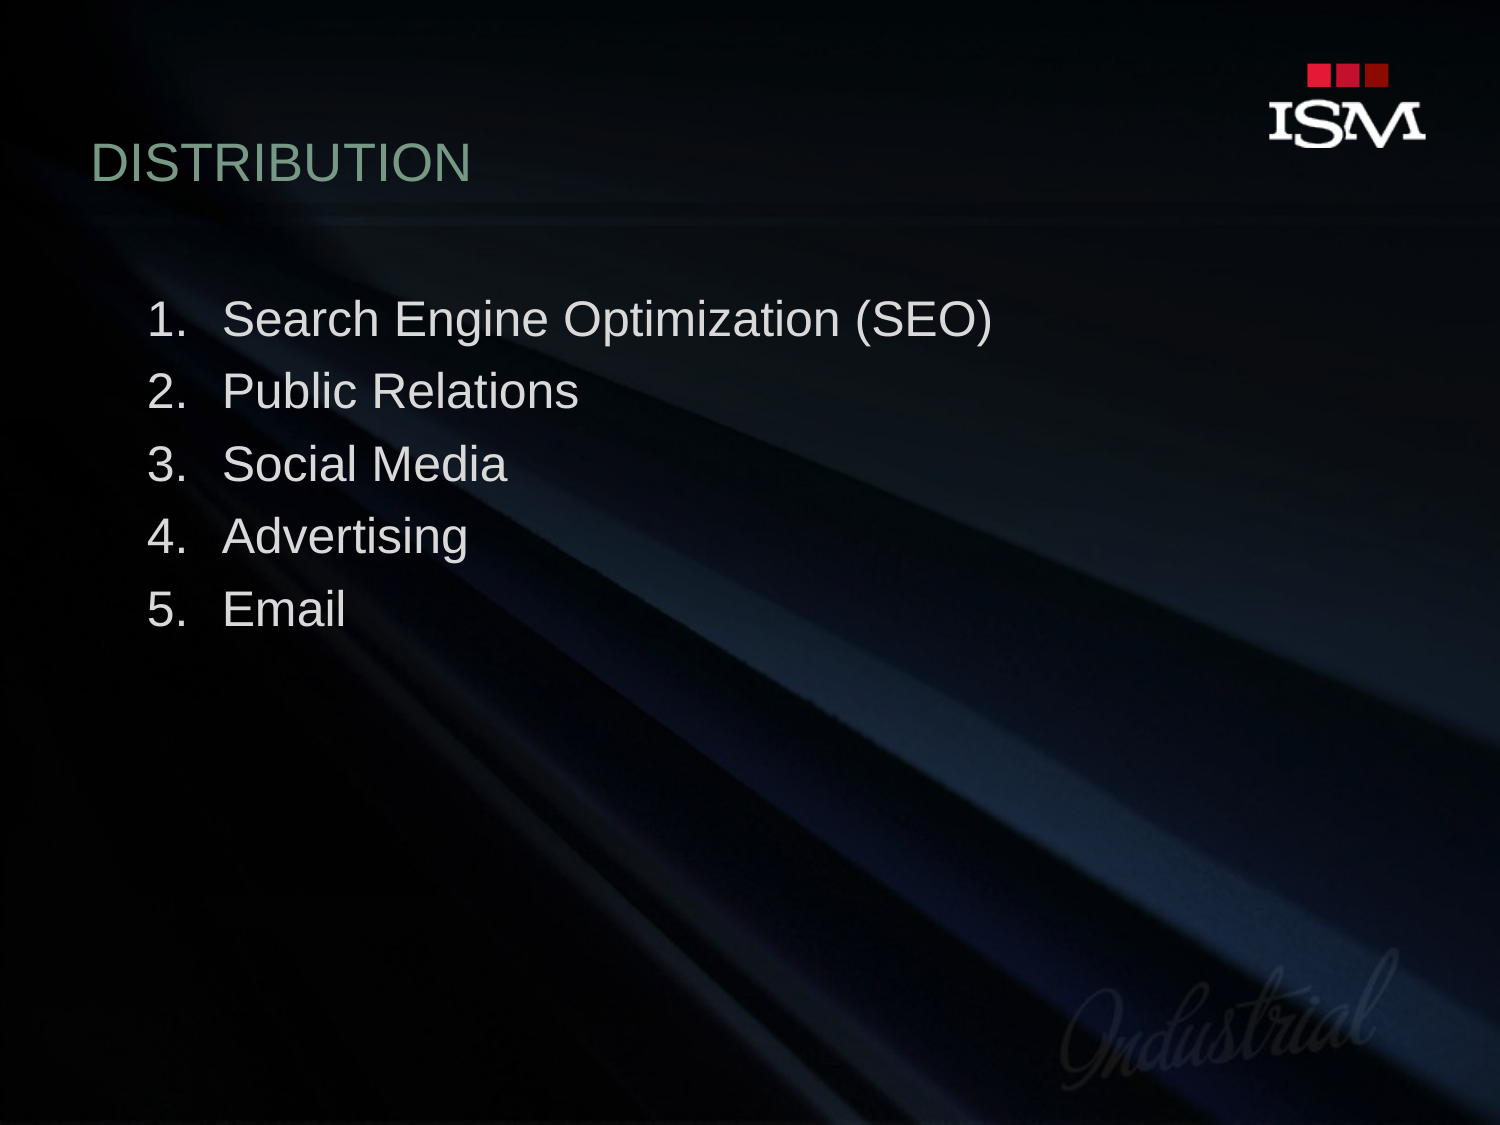

# Distribution
Search Engine Optimization (SEO)
Public Relations
Social Media
Advertising
Email